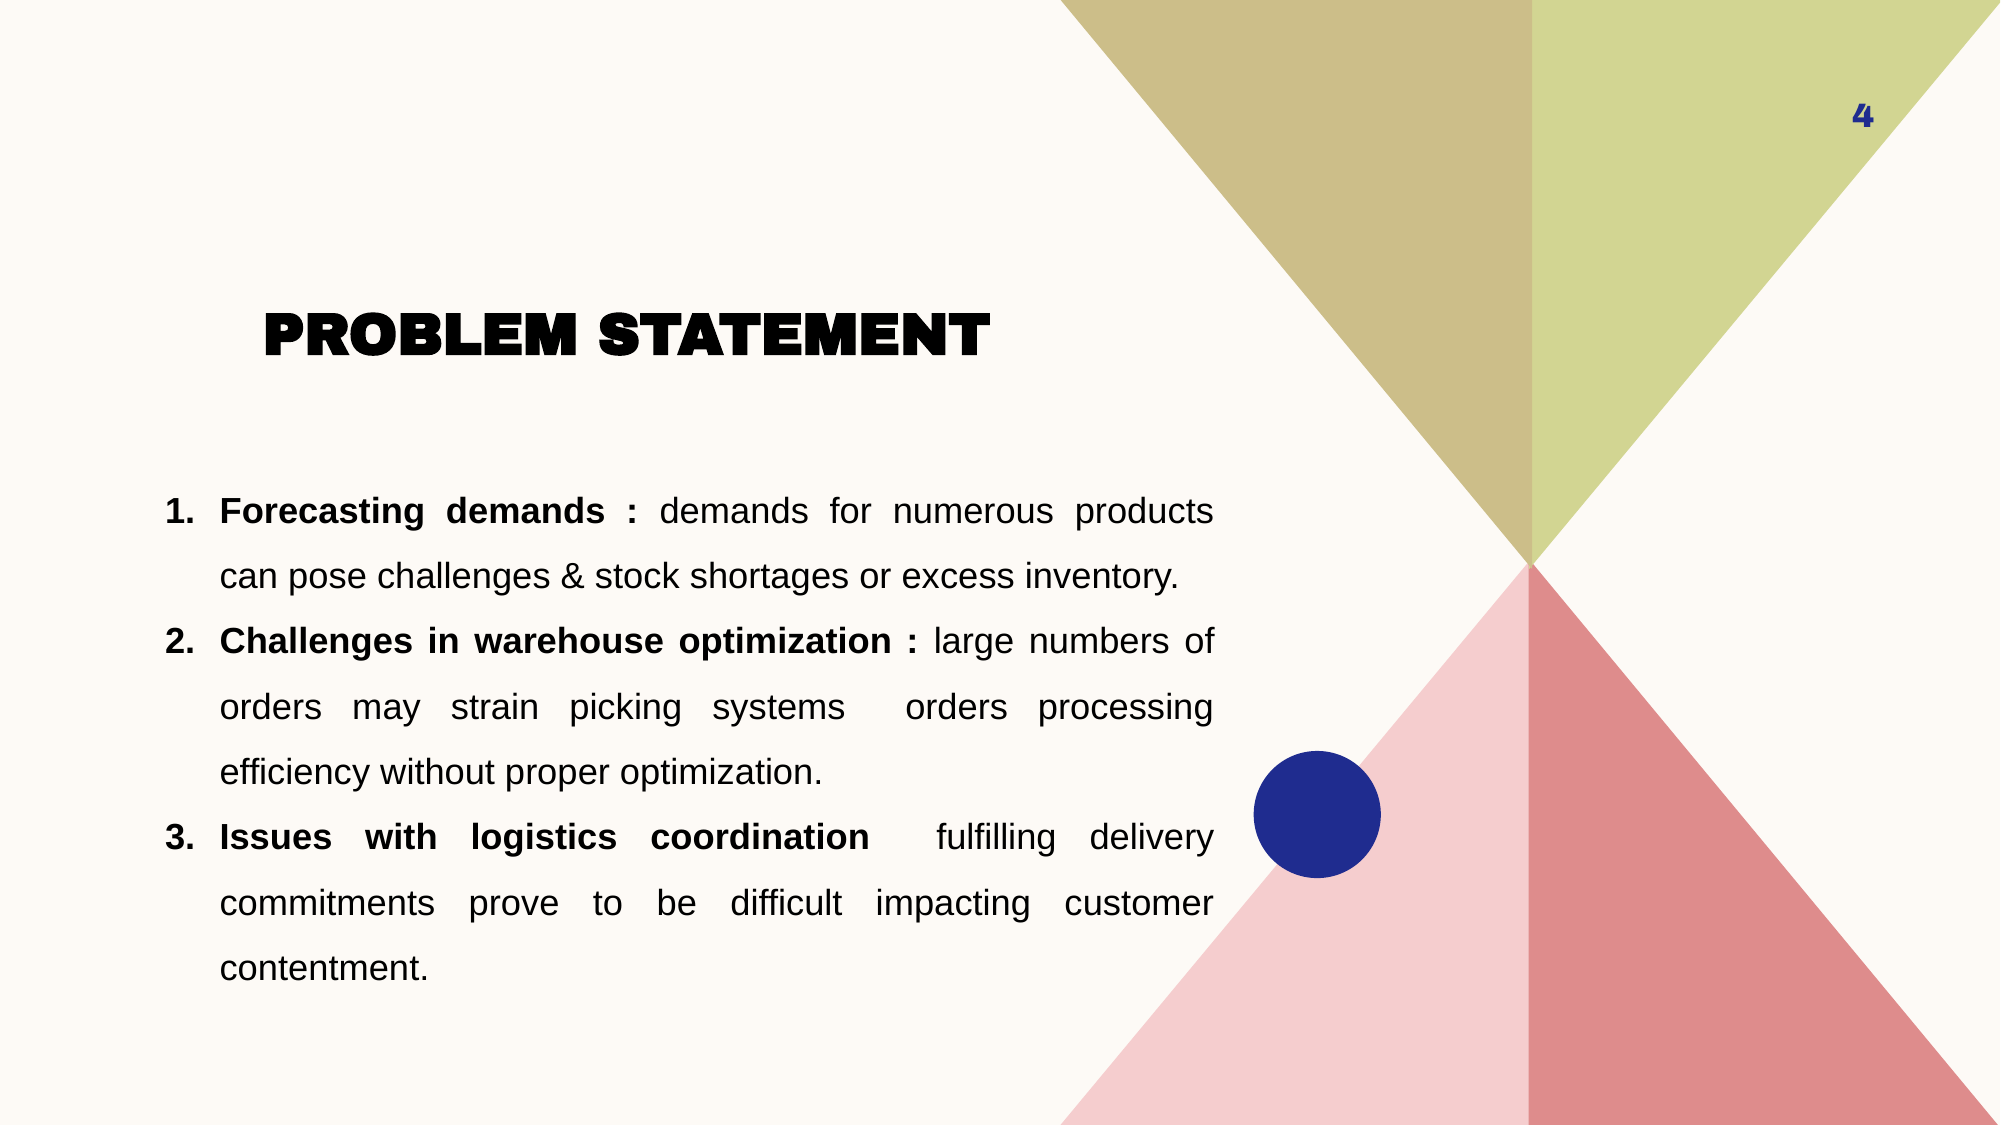

4
# Problem statement
Forecasting demands : demands for numerous products can pose challenges & stock shortages or excess inventory.
Challenges in warehouse optimization : large numbers of orders may strain picking systems  orders processing efficiency without proper optimization.
Issues with logistics coordination  fulfilling delivery commitments prove to be difficult impacting customer contentment.